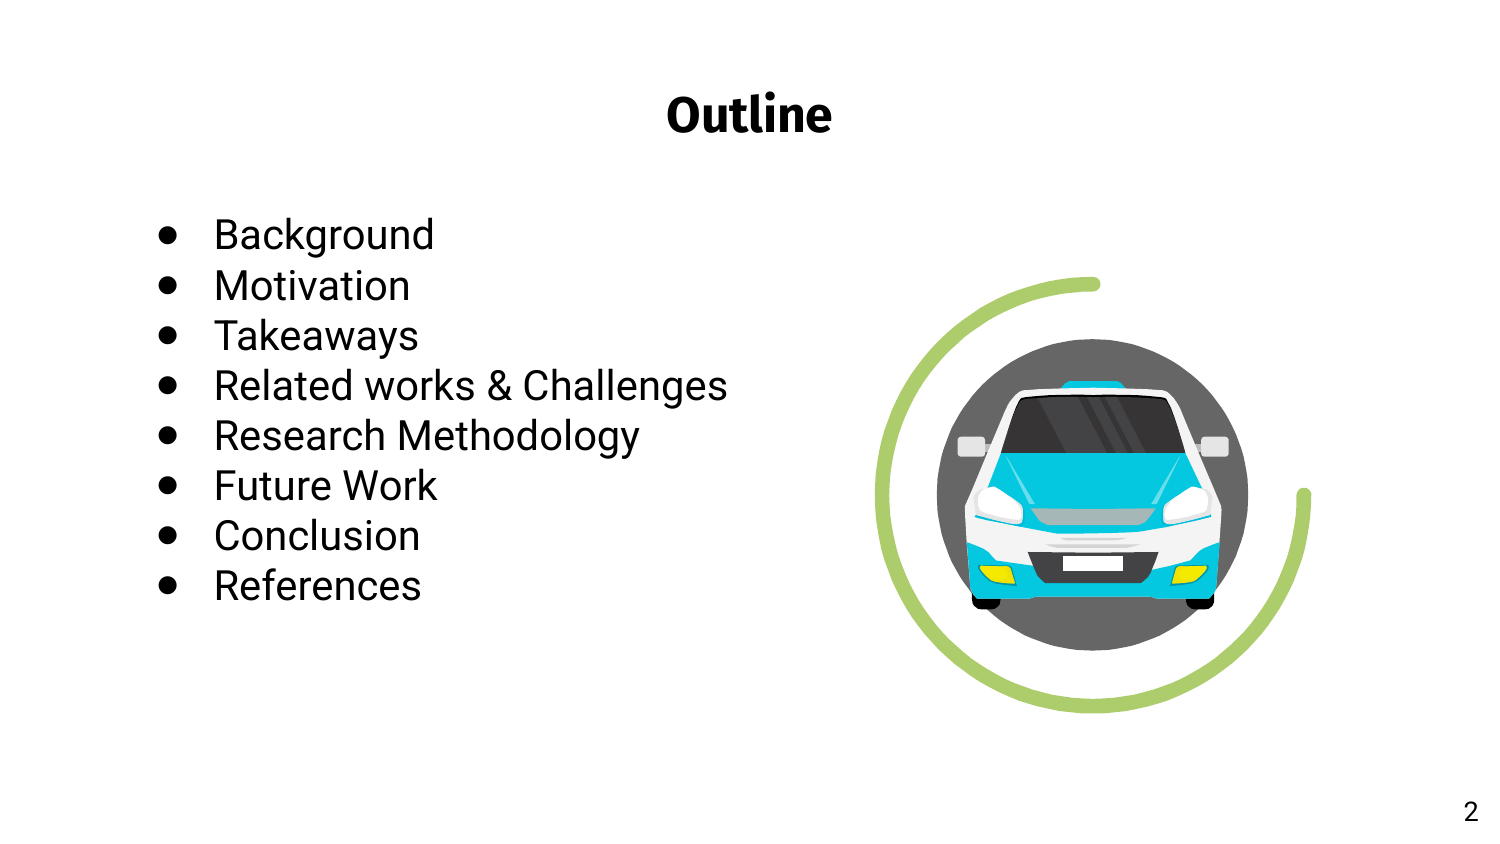

# Outline
Background
Motivation
Takeaways
Related works & Challenges
Research Methodology
Future Work
Conclusion
References

2